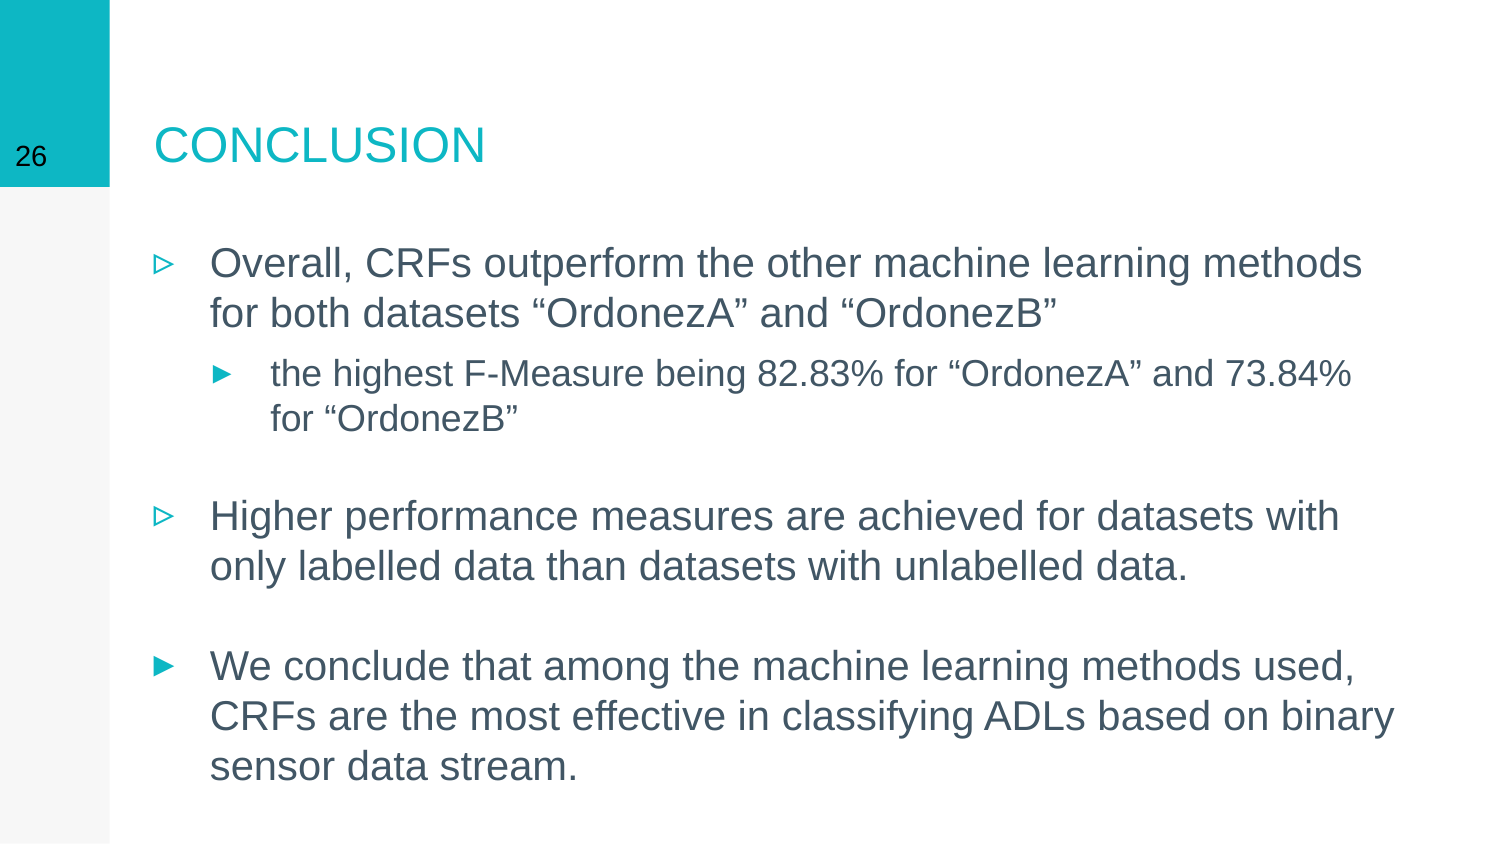

26
# CONCLUSION
Overall, CRFs outperform the other machine learning methods for both datasets “OrdonezA” and “OrdonezB”
the highest F-Measure being 82.83% for “OrdonezA” and 73.84% for “OrdonezB”

Higher performance measures are achieved for datasets with only labelled data than datasets with unlabelled data.

We conclude that among the machine learning methods used, CRFs are the most effective in classifying ADLs based on binary sensor data stream.